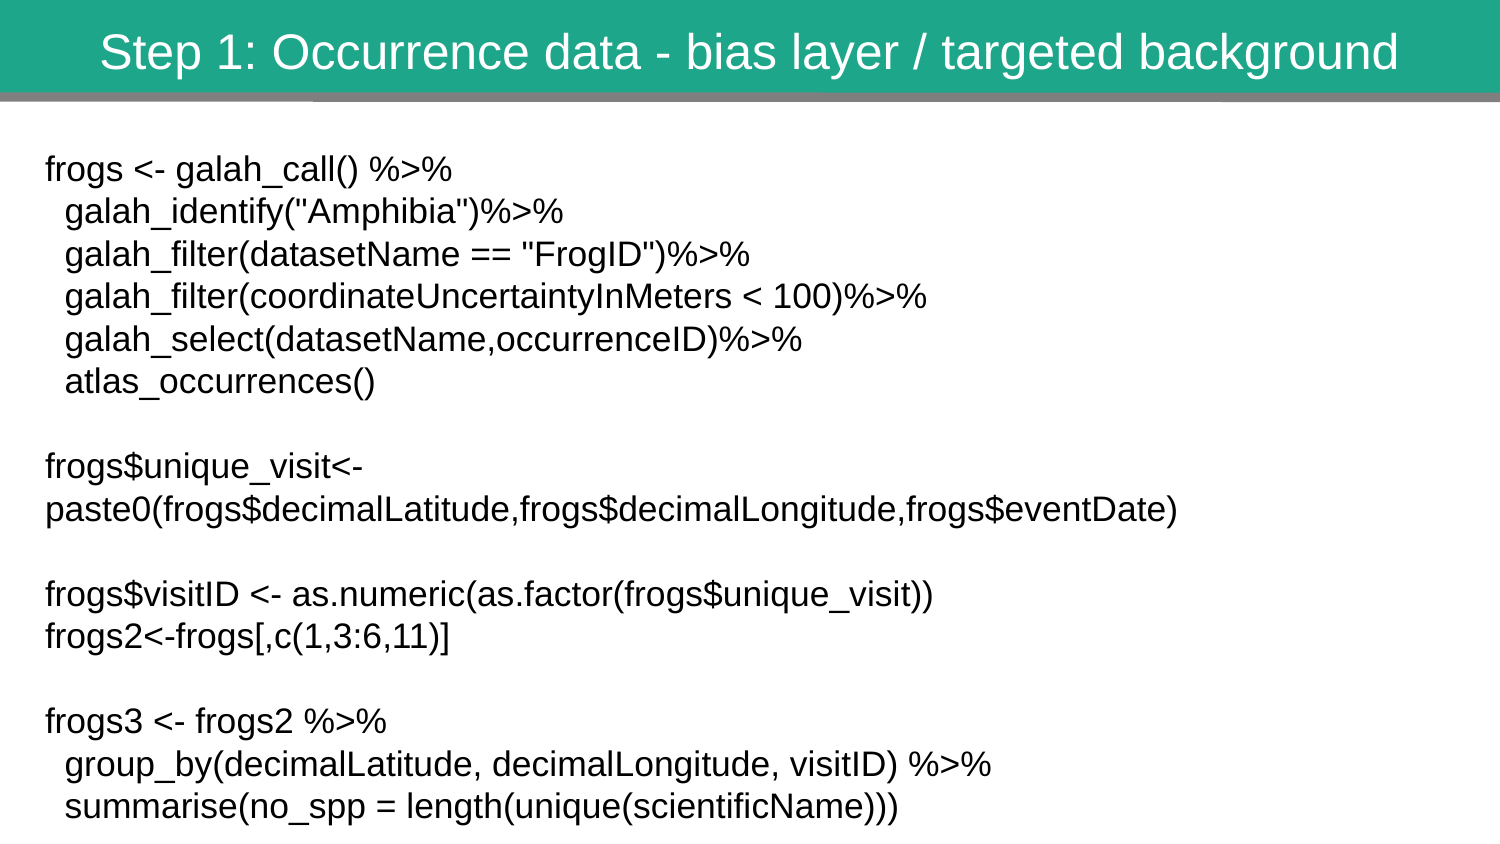

Step 1: Occurrence data - bias layer / targeted background
frogs <- galah_call() %>%
  galah_identify("Amphibia")%>%
  galah_filter(datasetName == "FrogID")%>%
  galah_filter(coordinateUncertaintyInMeters < 100)%>%
  galah_select(datasetName,occurrenceID)%>%
  atlas_occurrences()

frogs$unique_visit<- paste0(frogs$decimalLatitude,frogs$decimalLongitude,frogs$eventDate)

frogs$visitID <- as.numeric(as.factor(frogs$unique_visit))
frogs2<-frogs[,c(1,3:6,11)]

frogs3 <- frogs2 %>%
  group_by(decimalLatitude, decimalLongitude, visitID) %>%
  summarise(no_spp = length(unique(scientificName)))